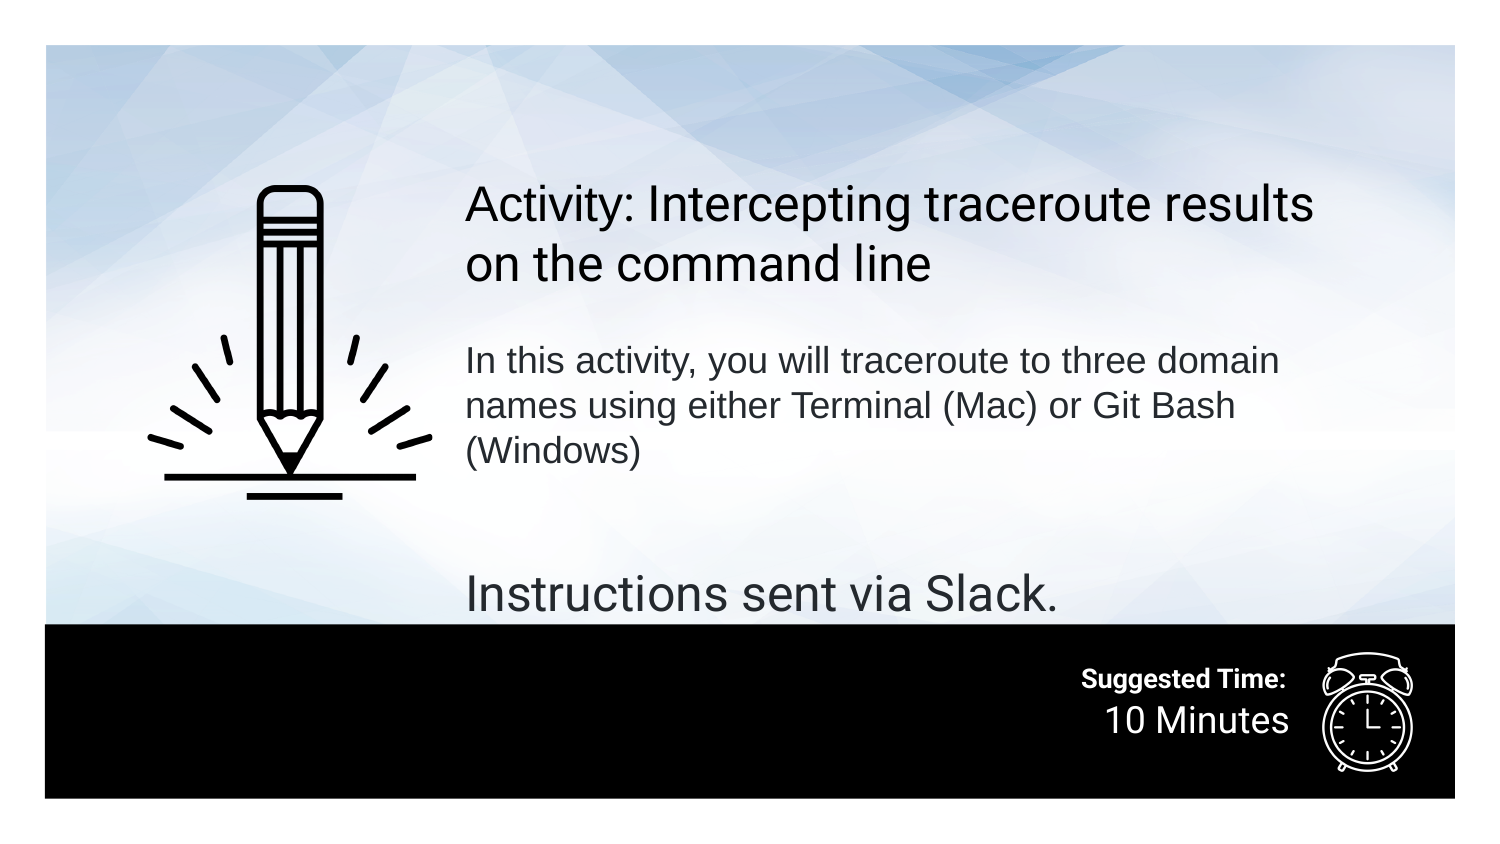

Activity: Intercepting traceroute results on the command line

In this activity, you will traceroute to three domain names using either Terminal (Mac) or Git Bash (Windows)

Instructions sent via Slack.
# 10 Minutes